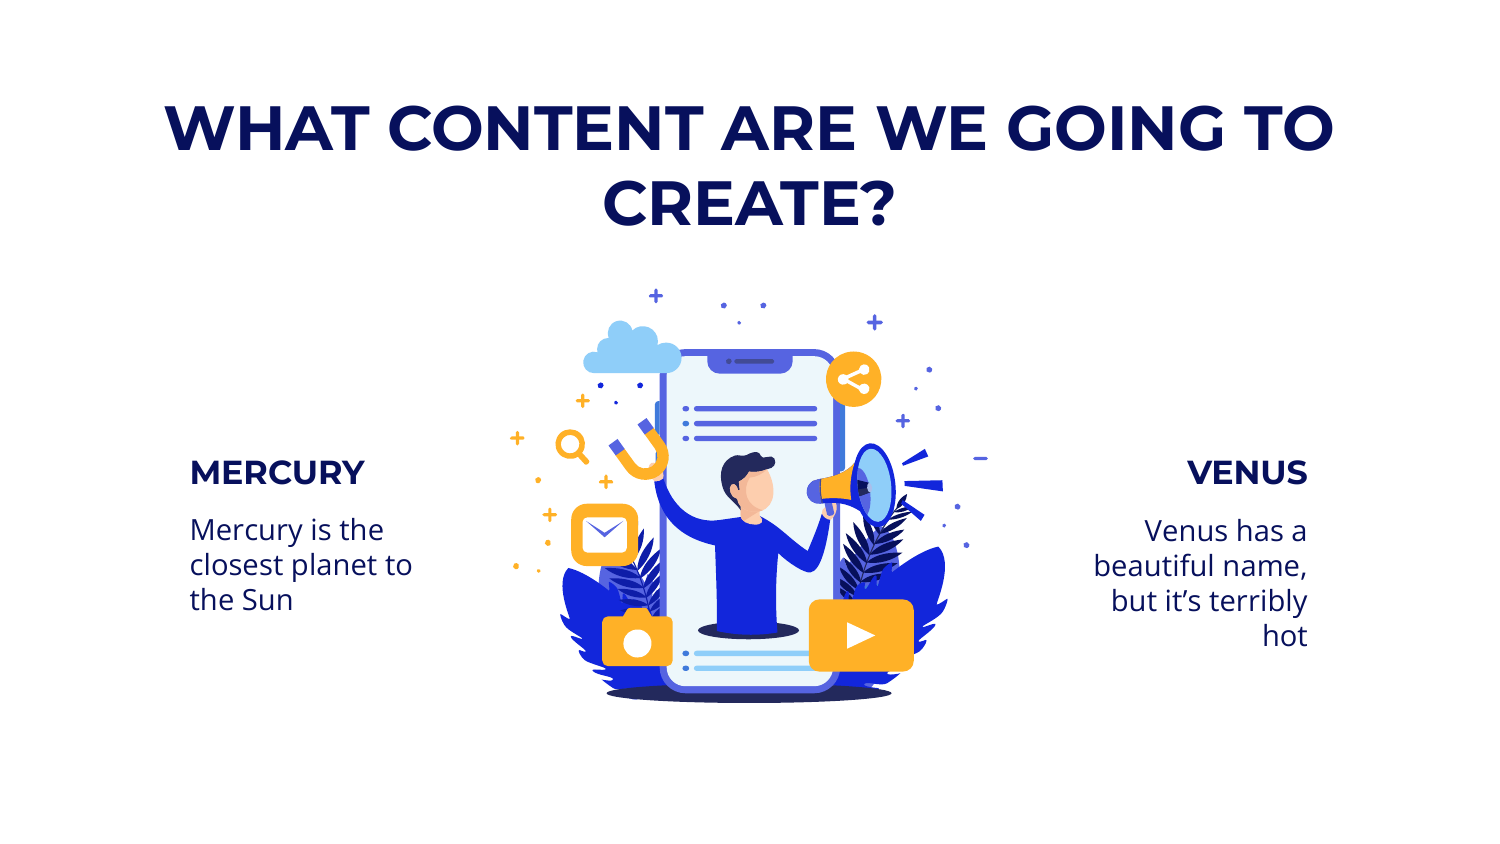

# WHAT CONTENT ARE WE GOING TO CREATE?

MERCURY

VENUS
Mercury is the
closest planet to
the Sun

Venus has a
beautiful name,
but it’s terribly hot